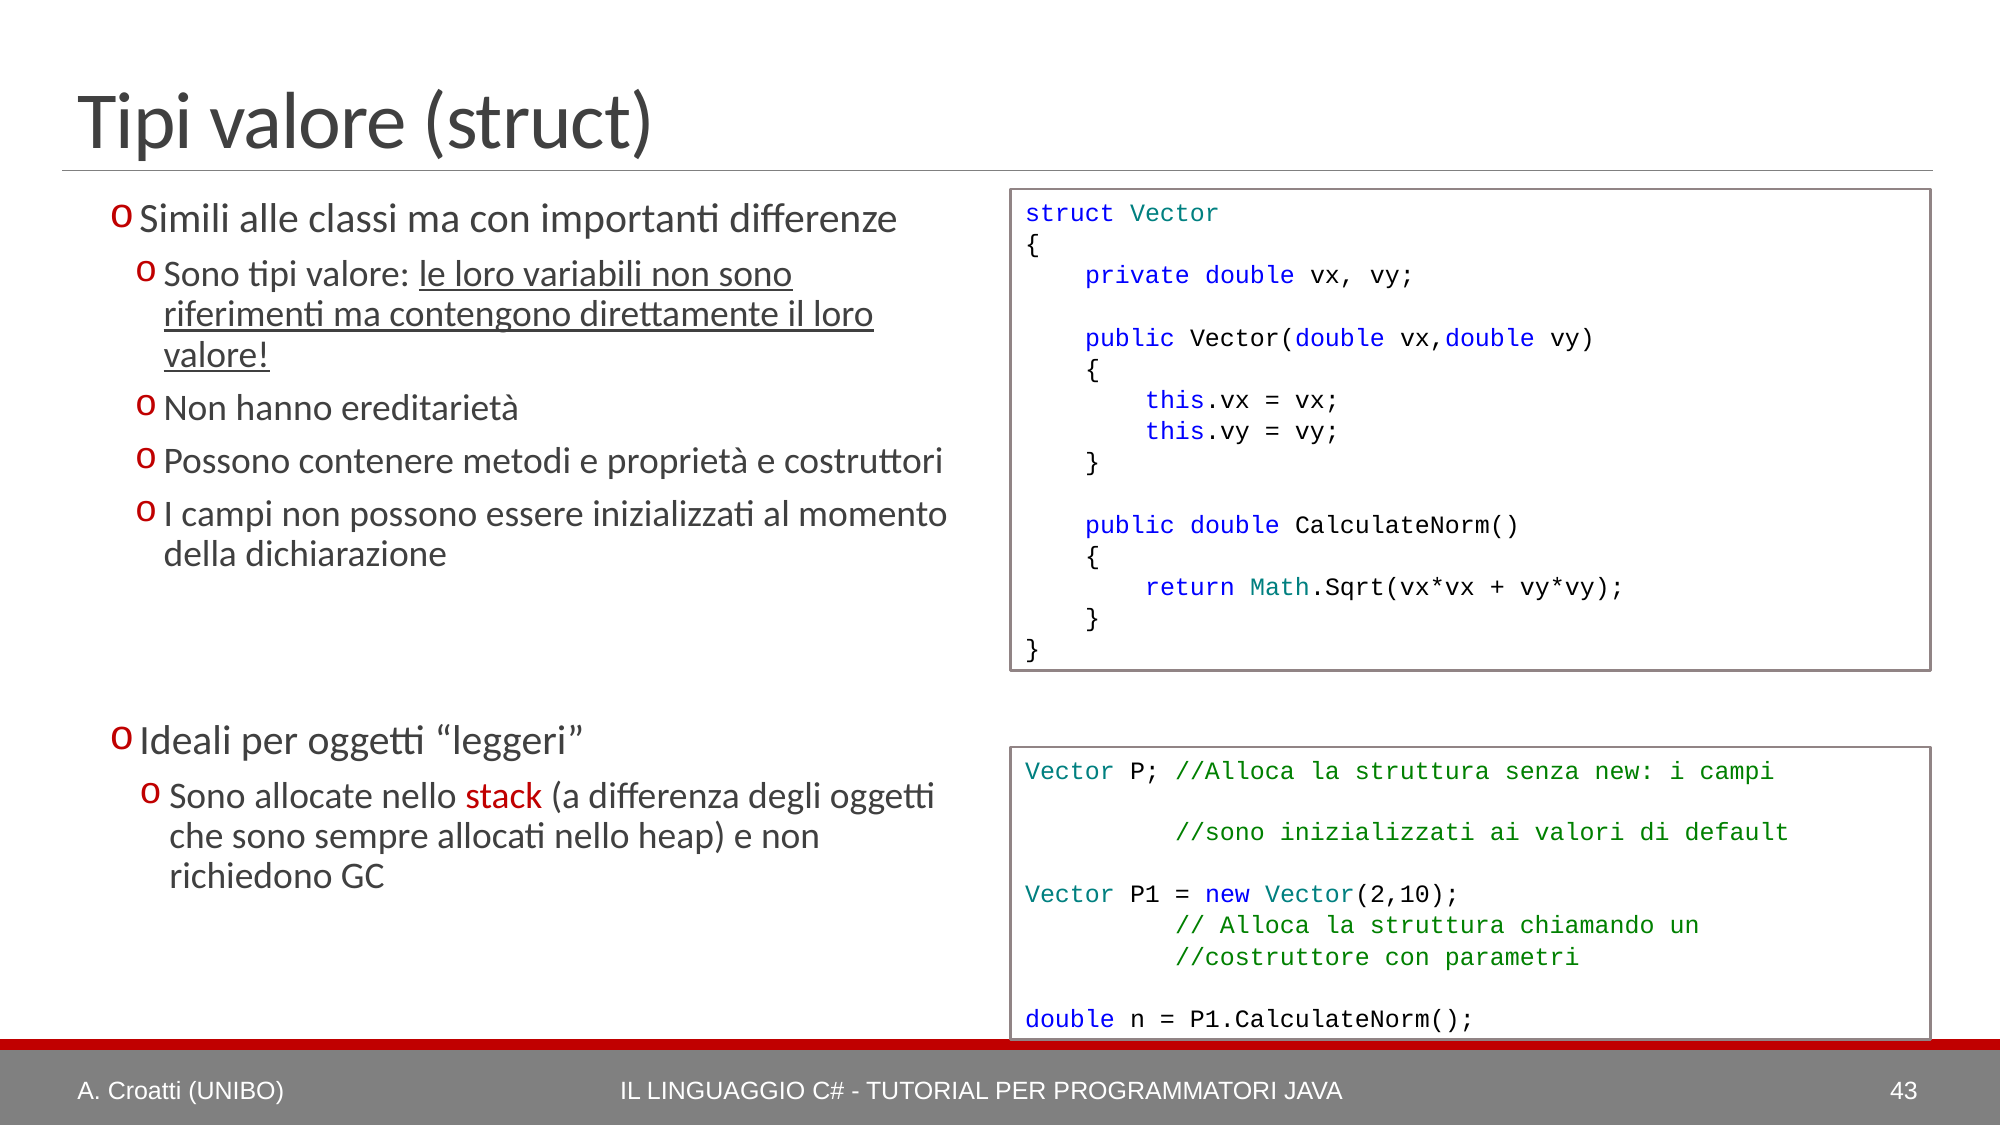

# Tipi valore (struct)
Simili alle classi ma con importanti differenze
Sono tipi valore: le loro variabili non sono riferimenti ma contengono direttamente il loro valore!
Non hanno ereditarietà
Possono contenere metodi e proprietà e costruttori
I campi non possono essere inizializzati al momento della dichiarazione

Ideali per oggetti “leggeri”
Sono allocate nello stack (a differenza degli oggetti che sono sempre allocati nello heap) e non richiedono GC
struct Vector
{
    private double vx, vy;

    public Vector(double vx,double vy)
    {
        this.vx = vx;
        this.vy = vy;
    }

    public double CalculateNorm()
    {
        return Math.Sqrt(vx*vx + vy*vy);
    }
}
Vector P; //Alloca la struttura senza new: i campi
          //sono inizializzati ai valori di default

Vector P1 = new Vector(2,10);
          // Alloca la struttura chiamando un
          //costruttore con parametri

double n = P1.CalculateNorm();
A. Croatti (UNIBO)
Il Linguaggio C# - Tutorial per Programmatori Java
43